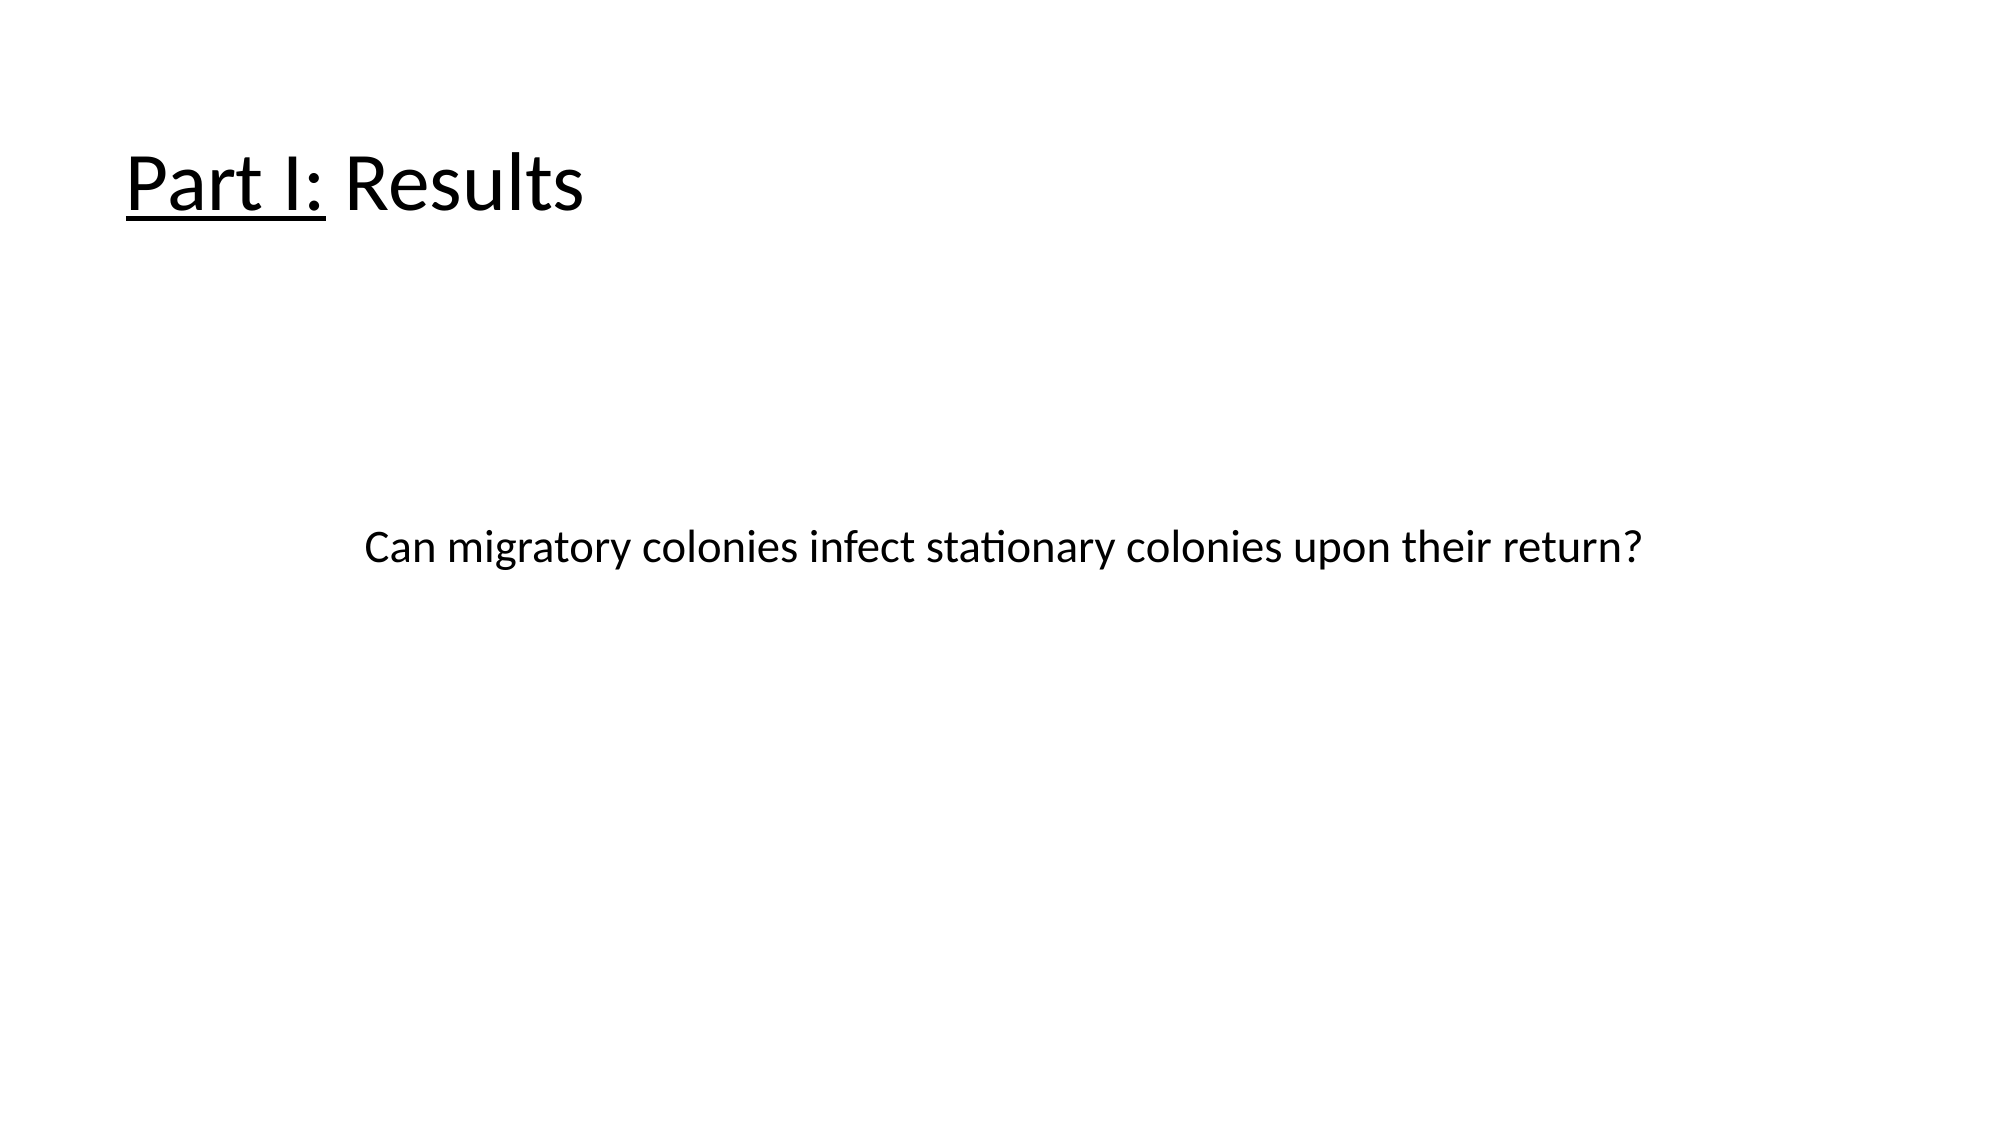

Part I: Results
# Can migratory colonies infect stationary colonies upon their return?